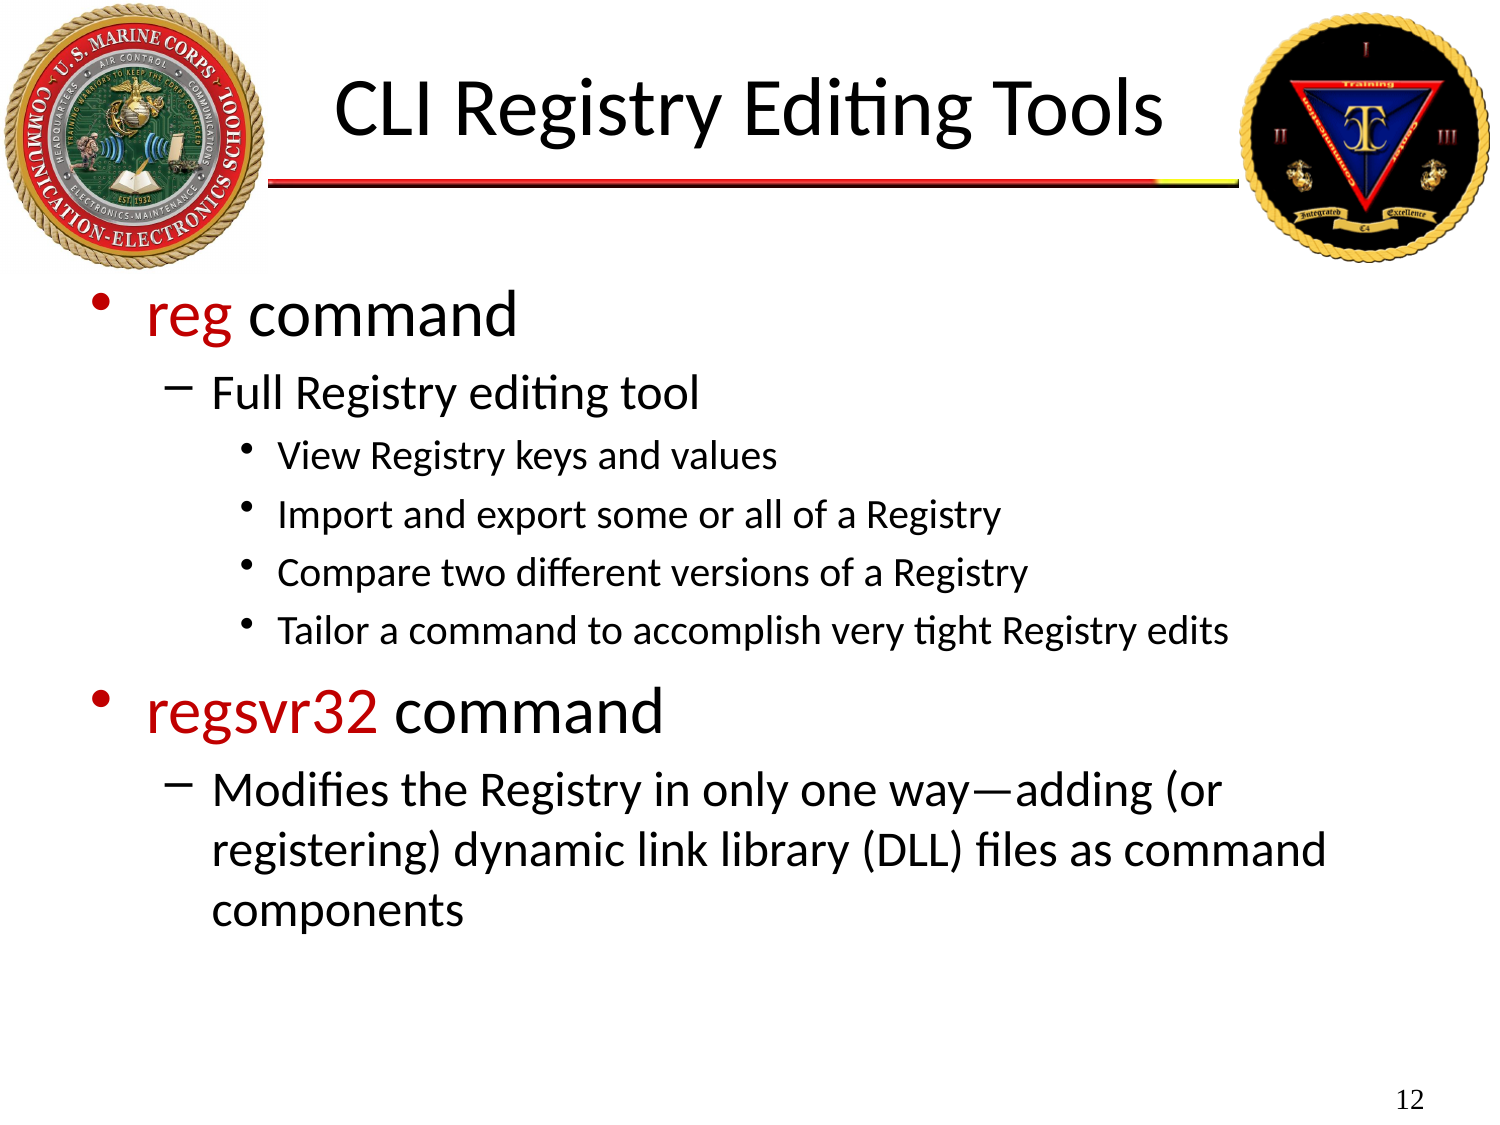

# CLI Registry Editing Tools
reg command
Full Registry editing tool
View Registry keys and values
Import and export some or all of a Registry
Compare two different versions of a Registry
Tailor a command to accomplish very tight Registry edits
regsvr32 command
Modifies the Registry in only one way—adding (or registering) dynamic link library (DLL) files as command components